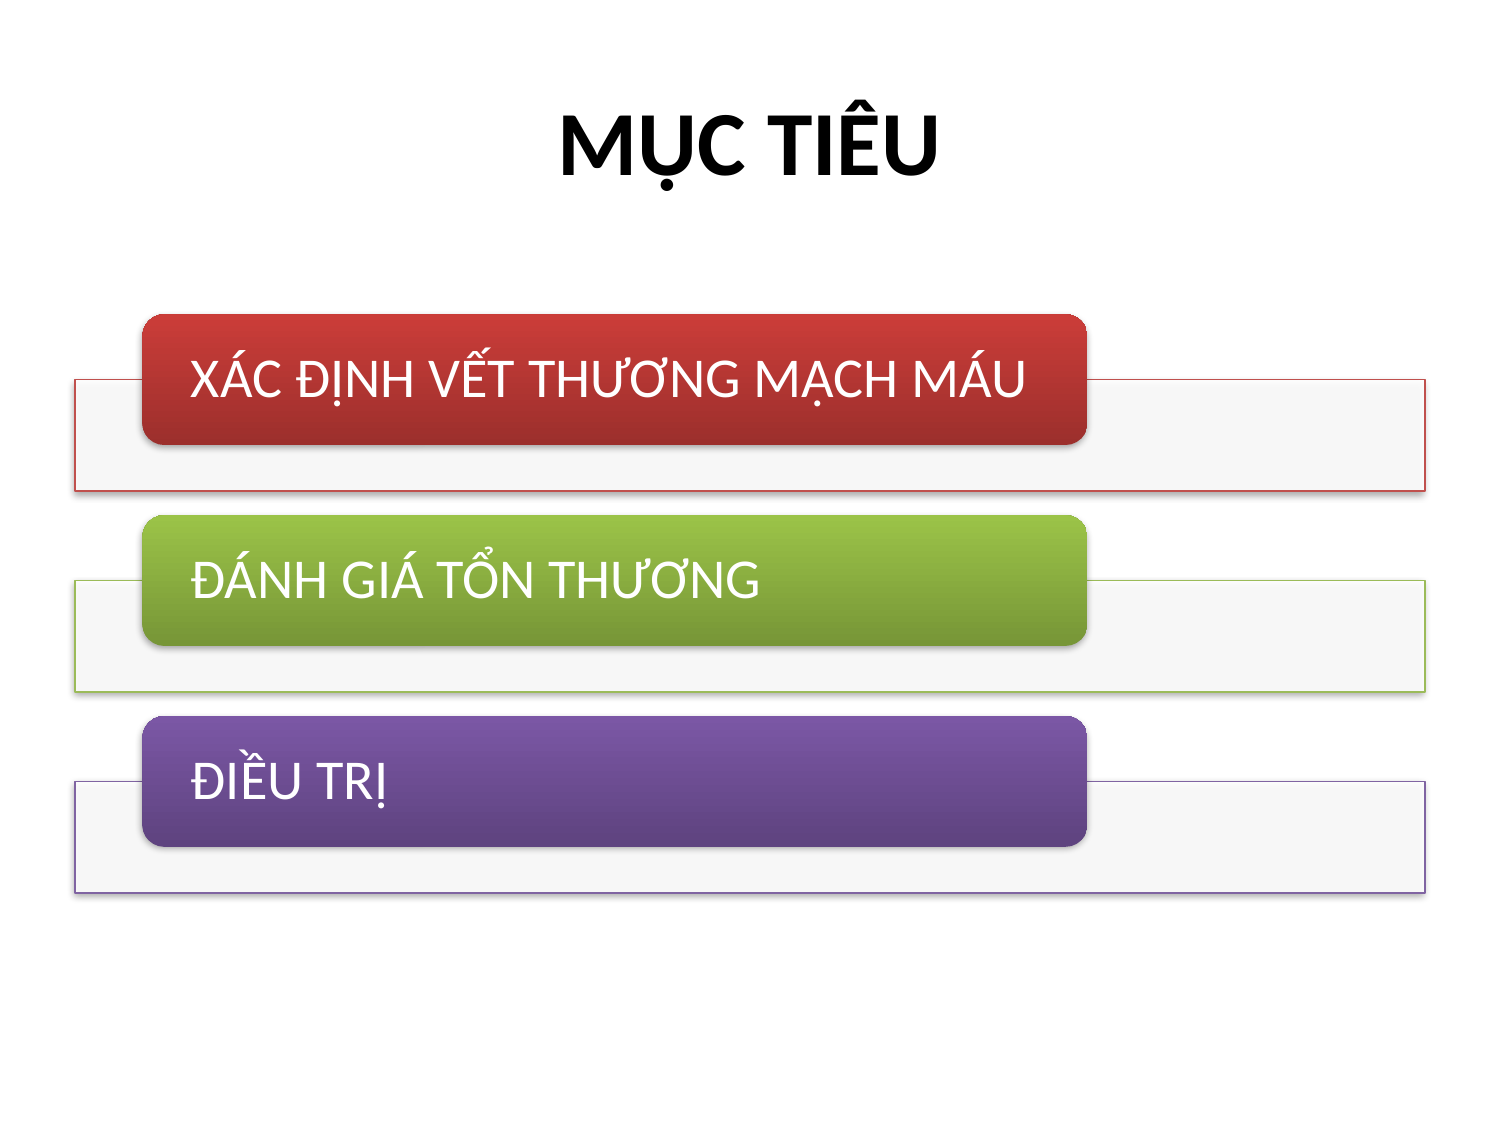

# MỤC TIÊU
XÁC ĐỊNH VẾT THƯƠNG MẠCH MÁU
ĐÁNH GIÁ TỔN THƯƠNG
ĐIỀU TRỊ